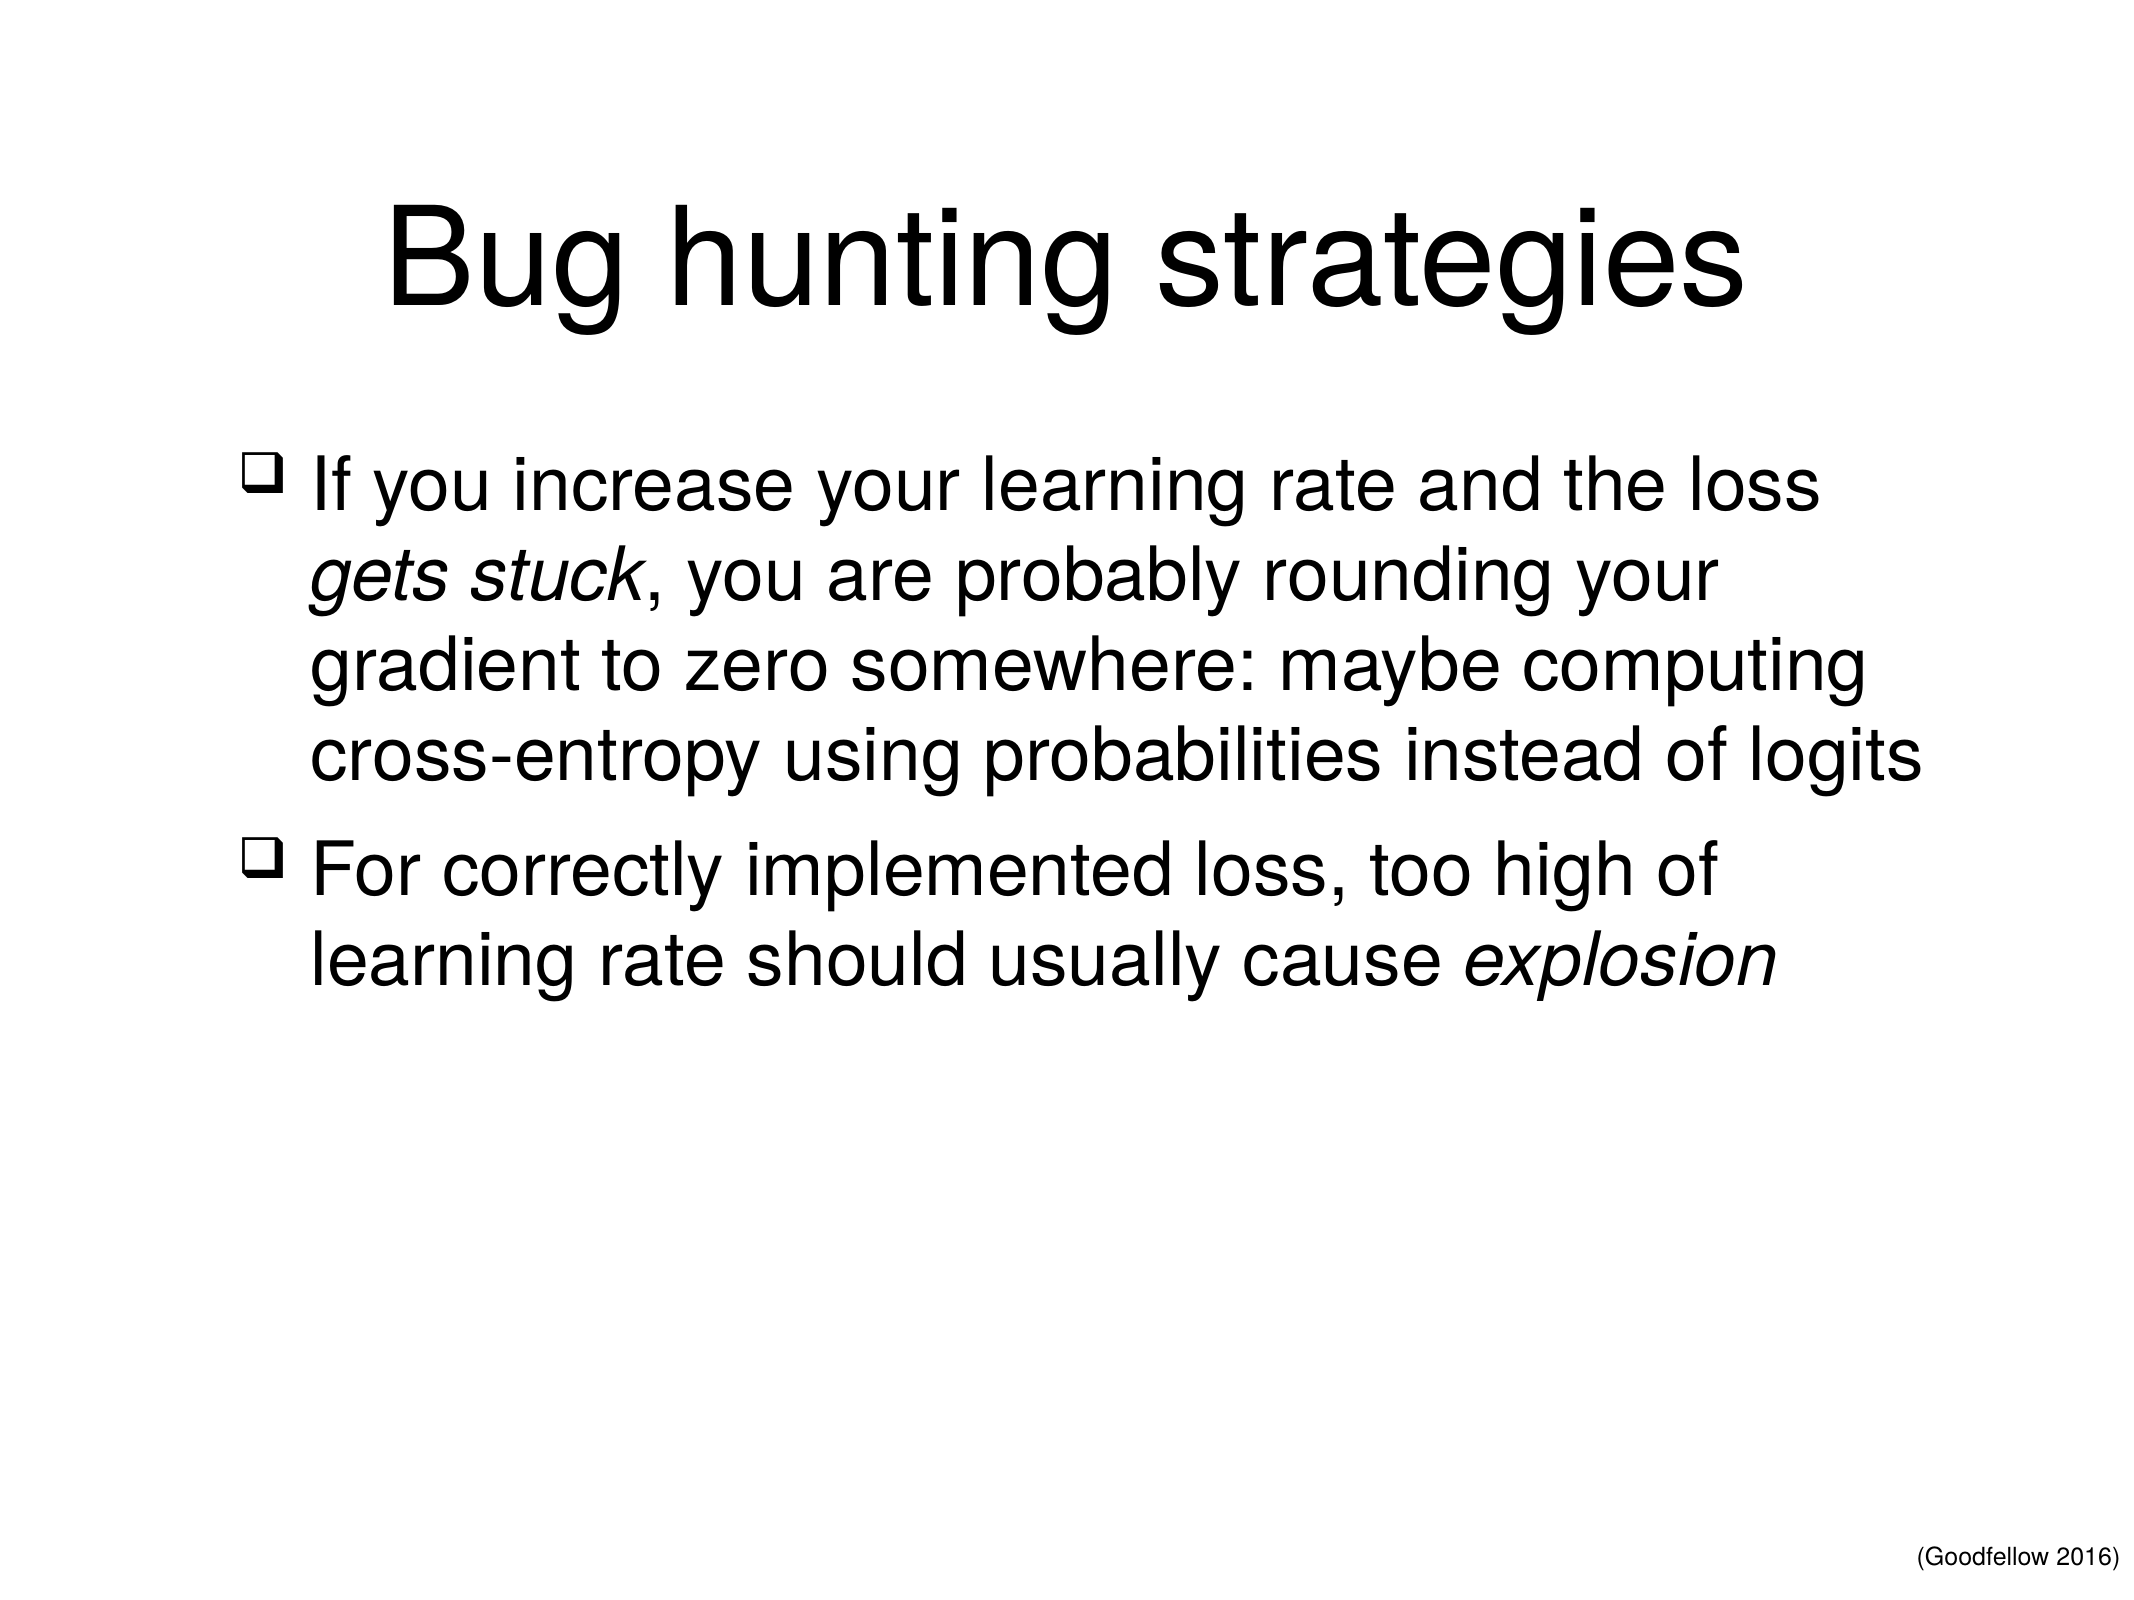

# Bug hunting strategies
If you increase your learning rate and the loss gets stuck, you are probably rounding your gradient to zero somewhere: maybe computing cross-entropy using probabilities instead of logits
For correctly implemented loss, too high of learning rate should usually cause explosion